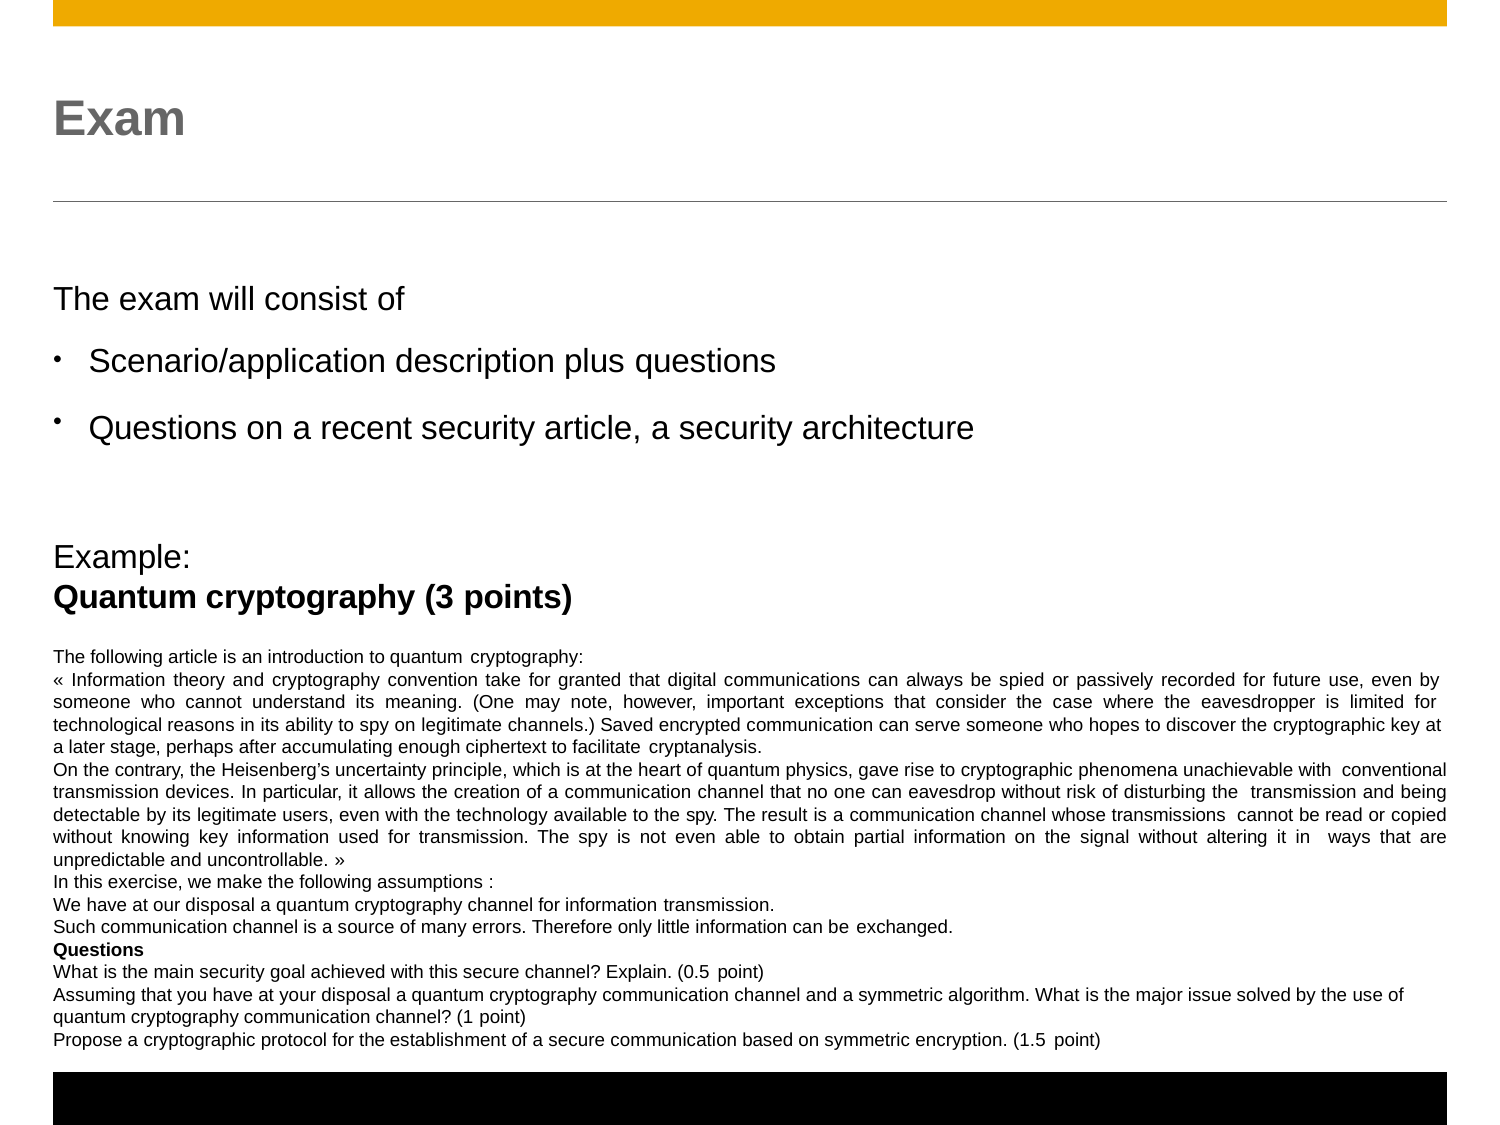

# Exam

The exam will consist of
Scenario/application description plus questions
Questions on a recent security article, a security architecture
●
●
Example:
Quantum cryptography (3 points)
The following article is an introduction to quantum cryptography:
« Information theory and cryptography convention take for granted that digital communications can always be spied or passively recorded for future use, even by  someone who cannot understand its meaning. (One may note, however, important exceptions that consider the case where the eavesdropper is limited for  technological reasons in its ability to spy on legitimate channels.) Saved encrypted communication can serve someone who hopes to discover the cryptographic key at  a later stage, perhaps after accumulating enough ciphertext to facilitate cryptanalysis.
On the contrary, the Heisenberg’s uncertainty principle, which is at the heart of quantum physics, gave rise to cryptographic phenomena unachievable with  conventional transmission devices. In particular, it allows the creation of a communication channel that no one can eavesdrop without risk of disturbing the  transmission and being detectable by its legitimate users, even with the technology available to the spy. The result is a communication channel whose transmissions  cannot be read or copied without knowing key information used for transmission. The spy is not even able to obtain partial information on the signal without altering it in  ways that are unpredictable and uncontrollable. »
In this exercise, we make the following assumptions :
We have at our disposal a quantum cryptography channel for information transmission.
Such communication channel is a source of many errors. Therefore only little information can be exchanged.
Questions
What is the main security goal achieved with this secure channel? Explain. (0.5 point)
Assuming that you have at your disposal a quantum cryptography communication channel and a symmetric algorithm. What is the major issue solved by the use of  quantum cryptography communication channel? (1 point)
Propose a cryptographic protocol for the establishment of a secure communication based on symmetric encryption. (1.5 point)